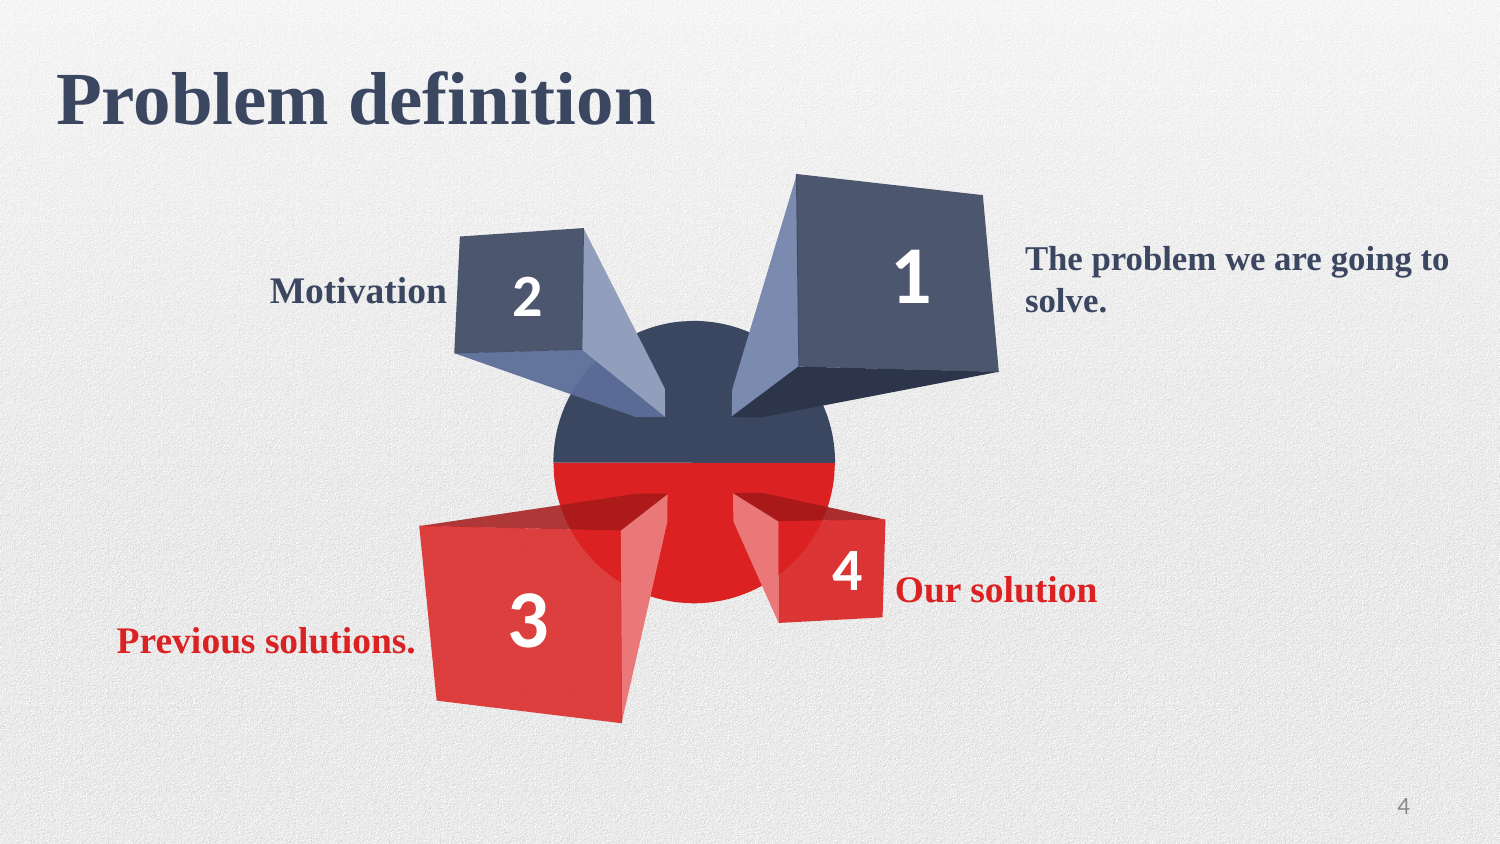

Problem definition

1

2

4

3
Motivation
Our solution
Previous solutions.
The problem we are going to solve.
4